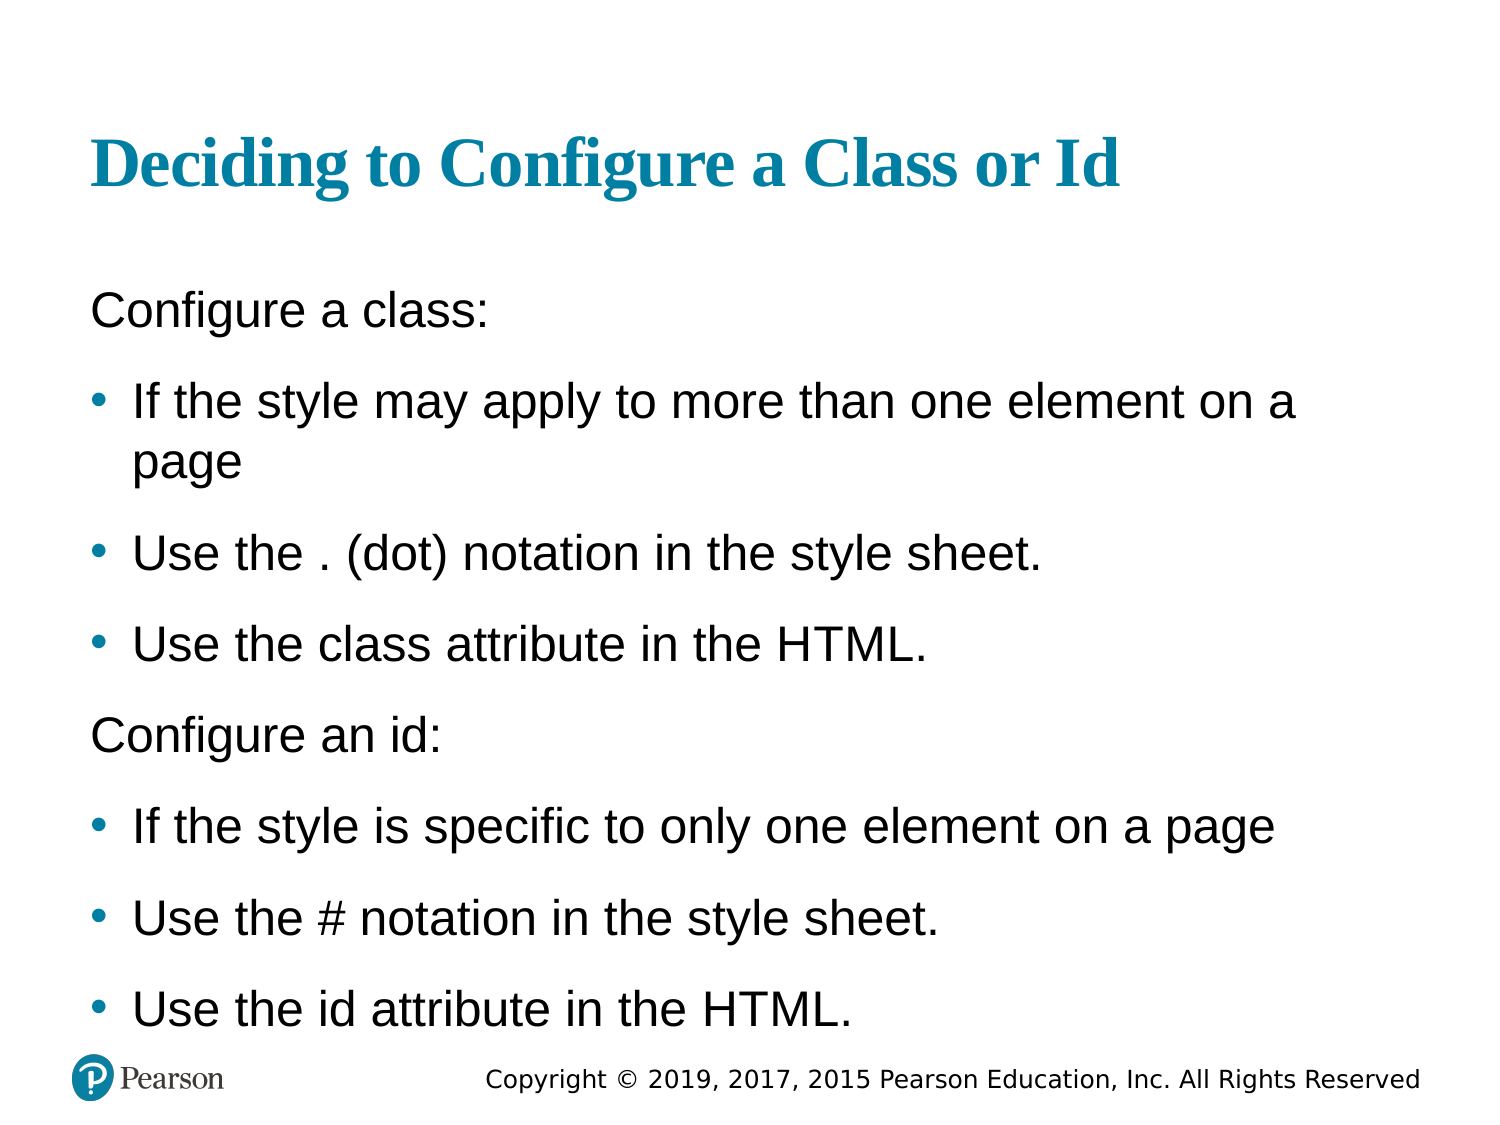

# Deciding to Configure a Class or Id
Configure a class:
If the style may apply to more than one element on a page
Use the . (dot) notation in the style sheet.
Use the class attribute in the H T M L.
Configure an id:
If the style is specific to only one element on a page
Use the # notation in the style sheet.
Use the id attribute in the H T M L.